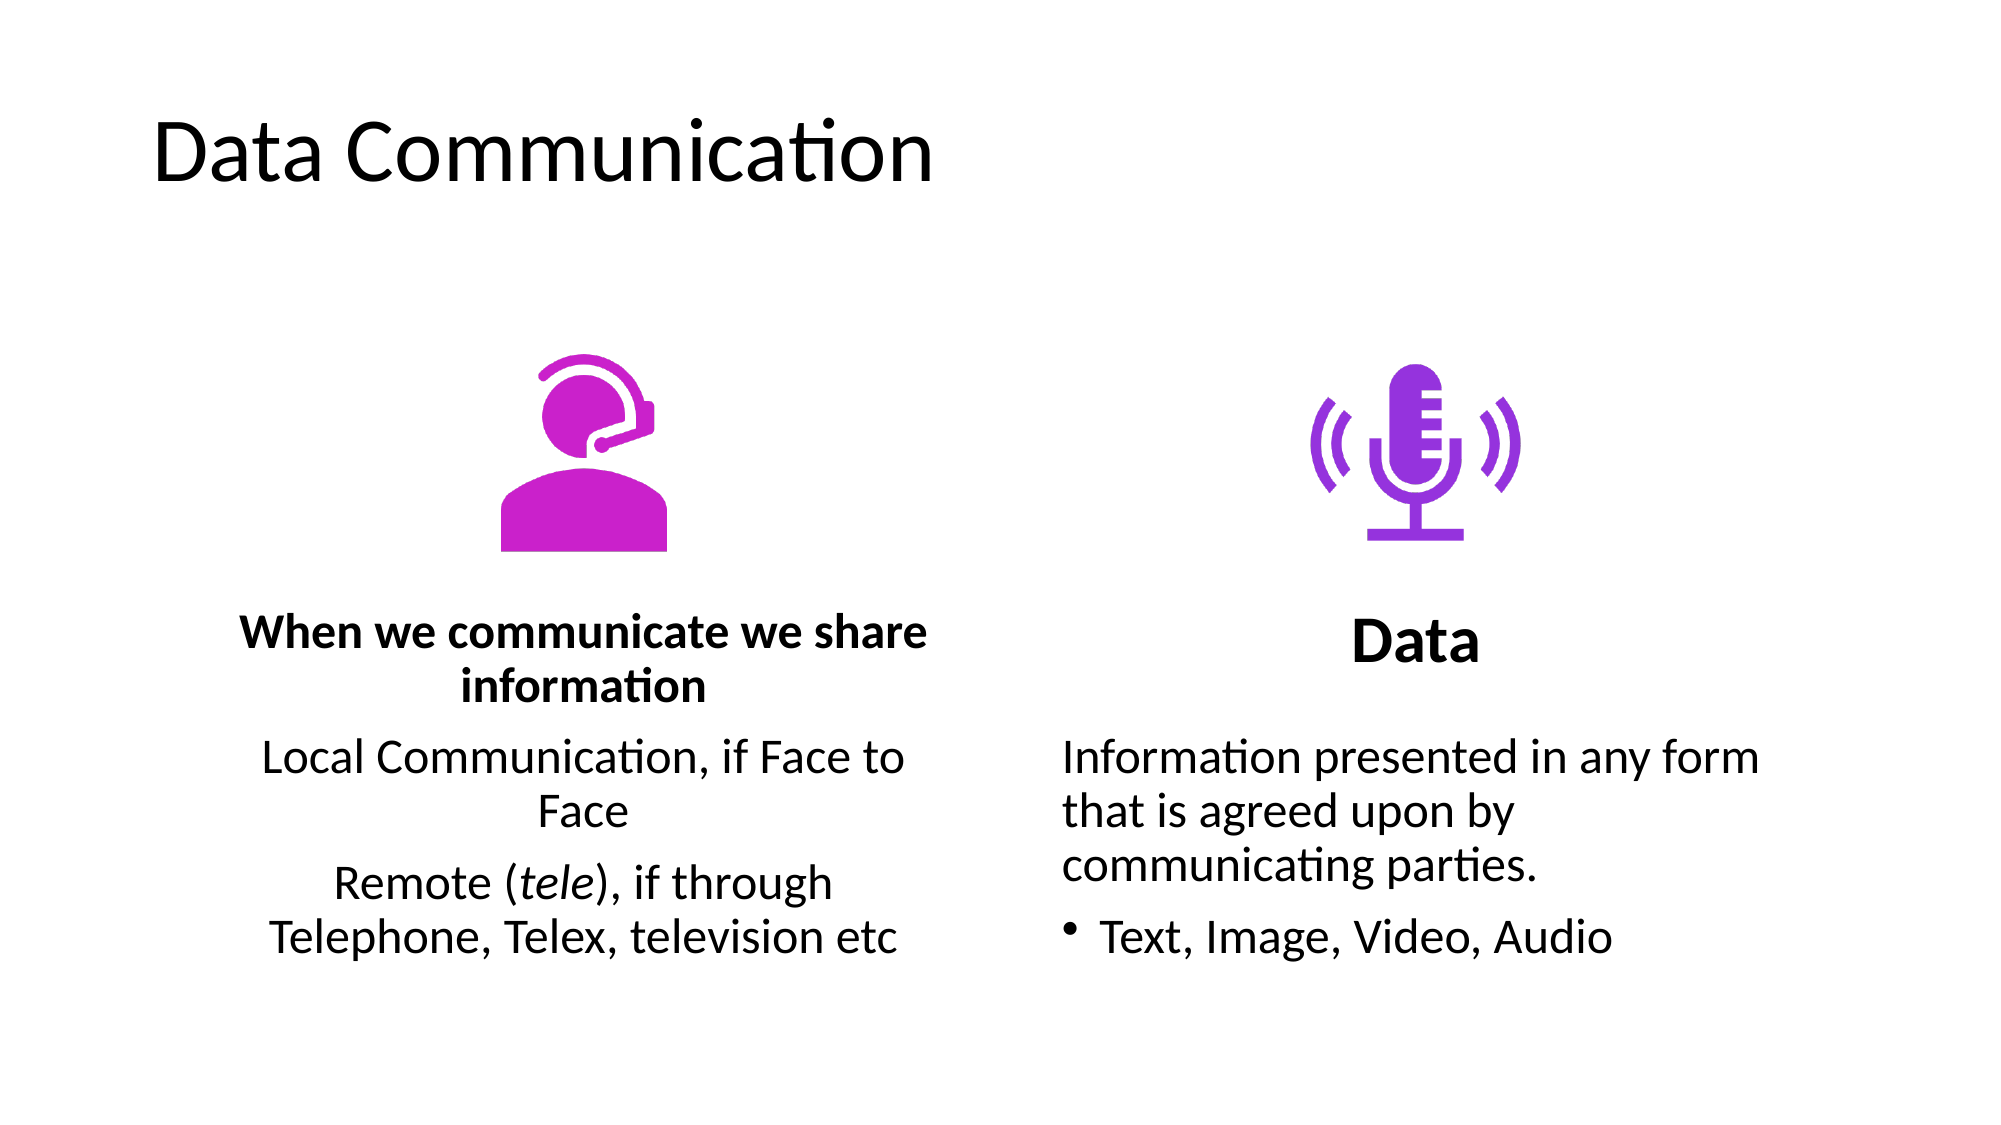

# Data Communication
When we communicate we share information
Local Communication, if Face to Face
Remote (tele), if through Telephone, Telex, television etc
Data
Information presented in any form that is agreed upon by communicating parties.
Text, Image, Video, Audio